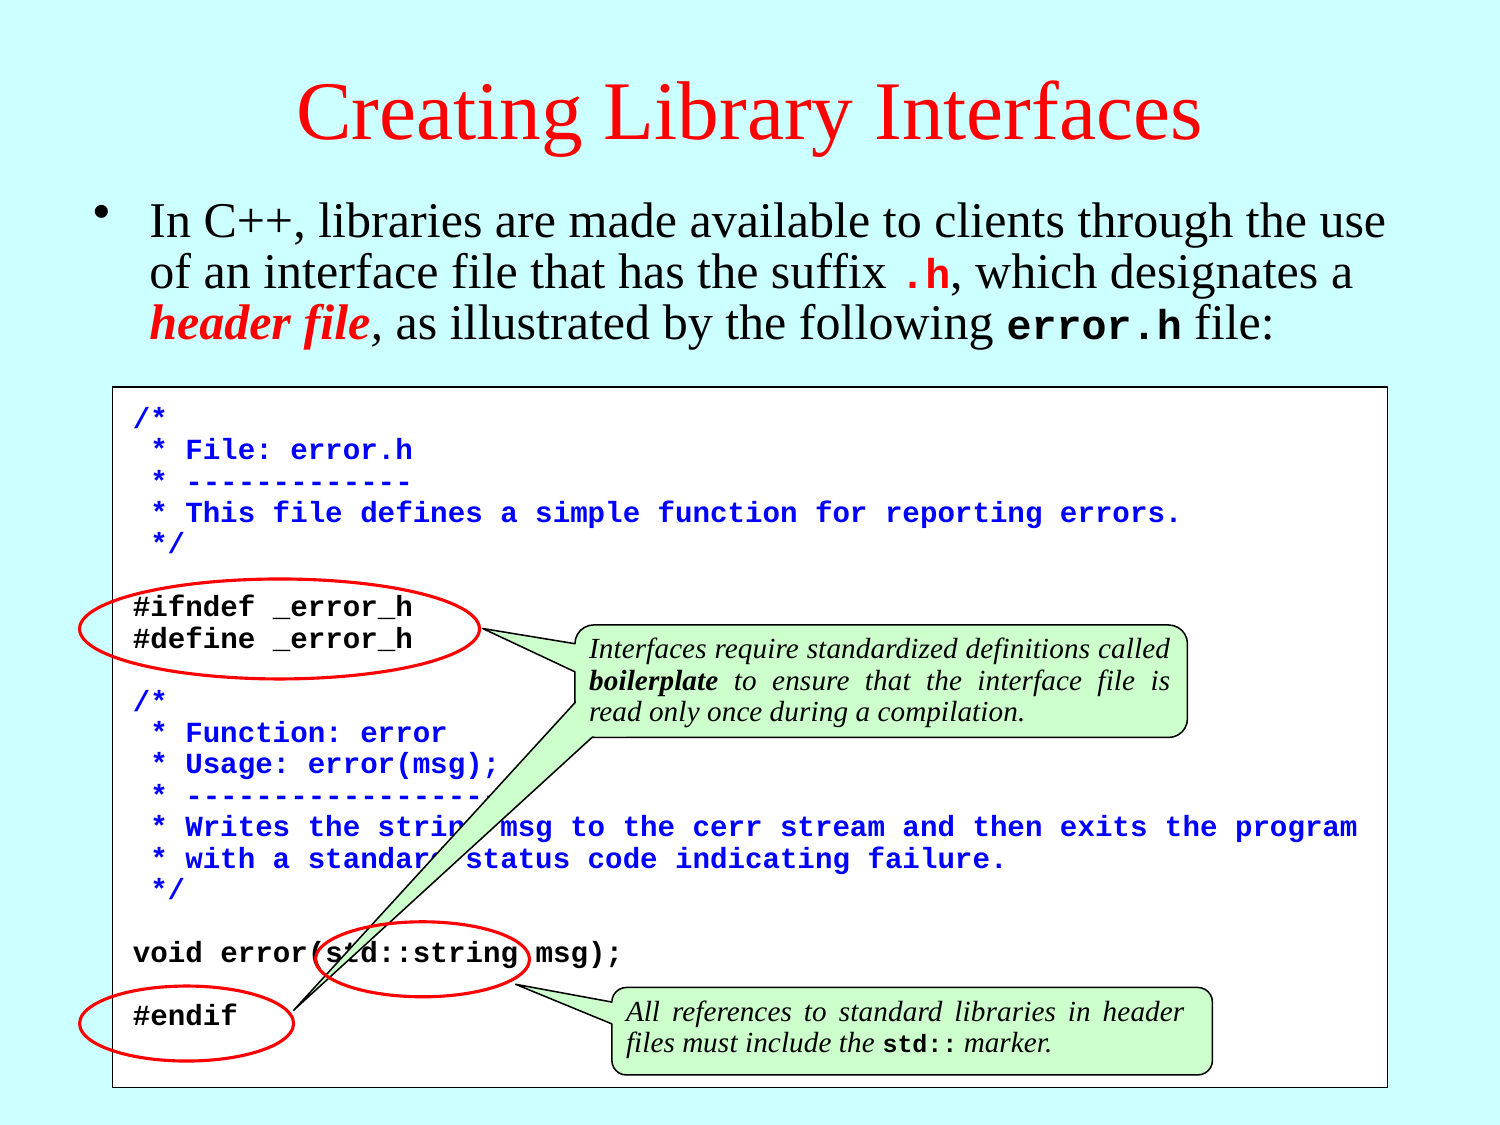

# Creating Library Interfaces
In C++, libraries are made available to clients through the use of an interface file that has the suffix .h, which designates a header file, as illustrated by the following error.h file:

/*
 * File: error.h
 * -------------
 * This file defines a simple function for reporting errors.
 */

#ifndef _error_h
#define _error_h

/*
 * Function: error
 * Usage: error(msg);
 * ------------------
 * Writes the string msg to the cerr stream and then exits the program
 * with a standard status code indicating failure.
 */

void error(std::string msg);

#endif

Interfaces require standardized definitions called boilerplate to ensure that the interface file is read only once during a compilation.

All references to standard libraries in header files must include the std:: marker.